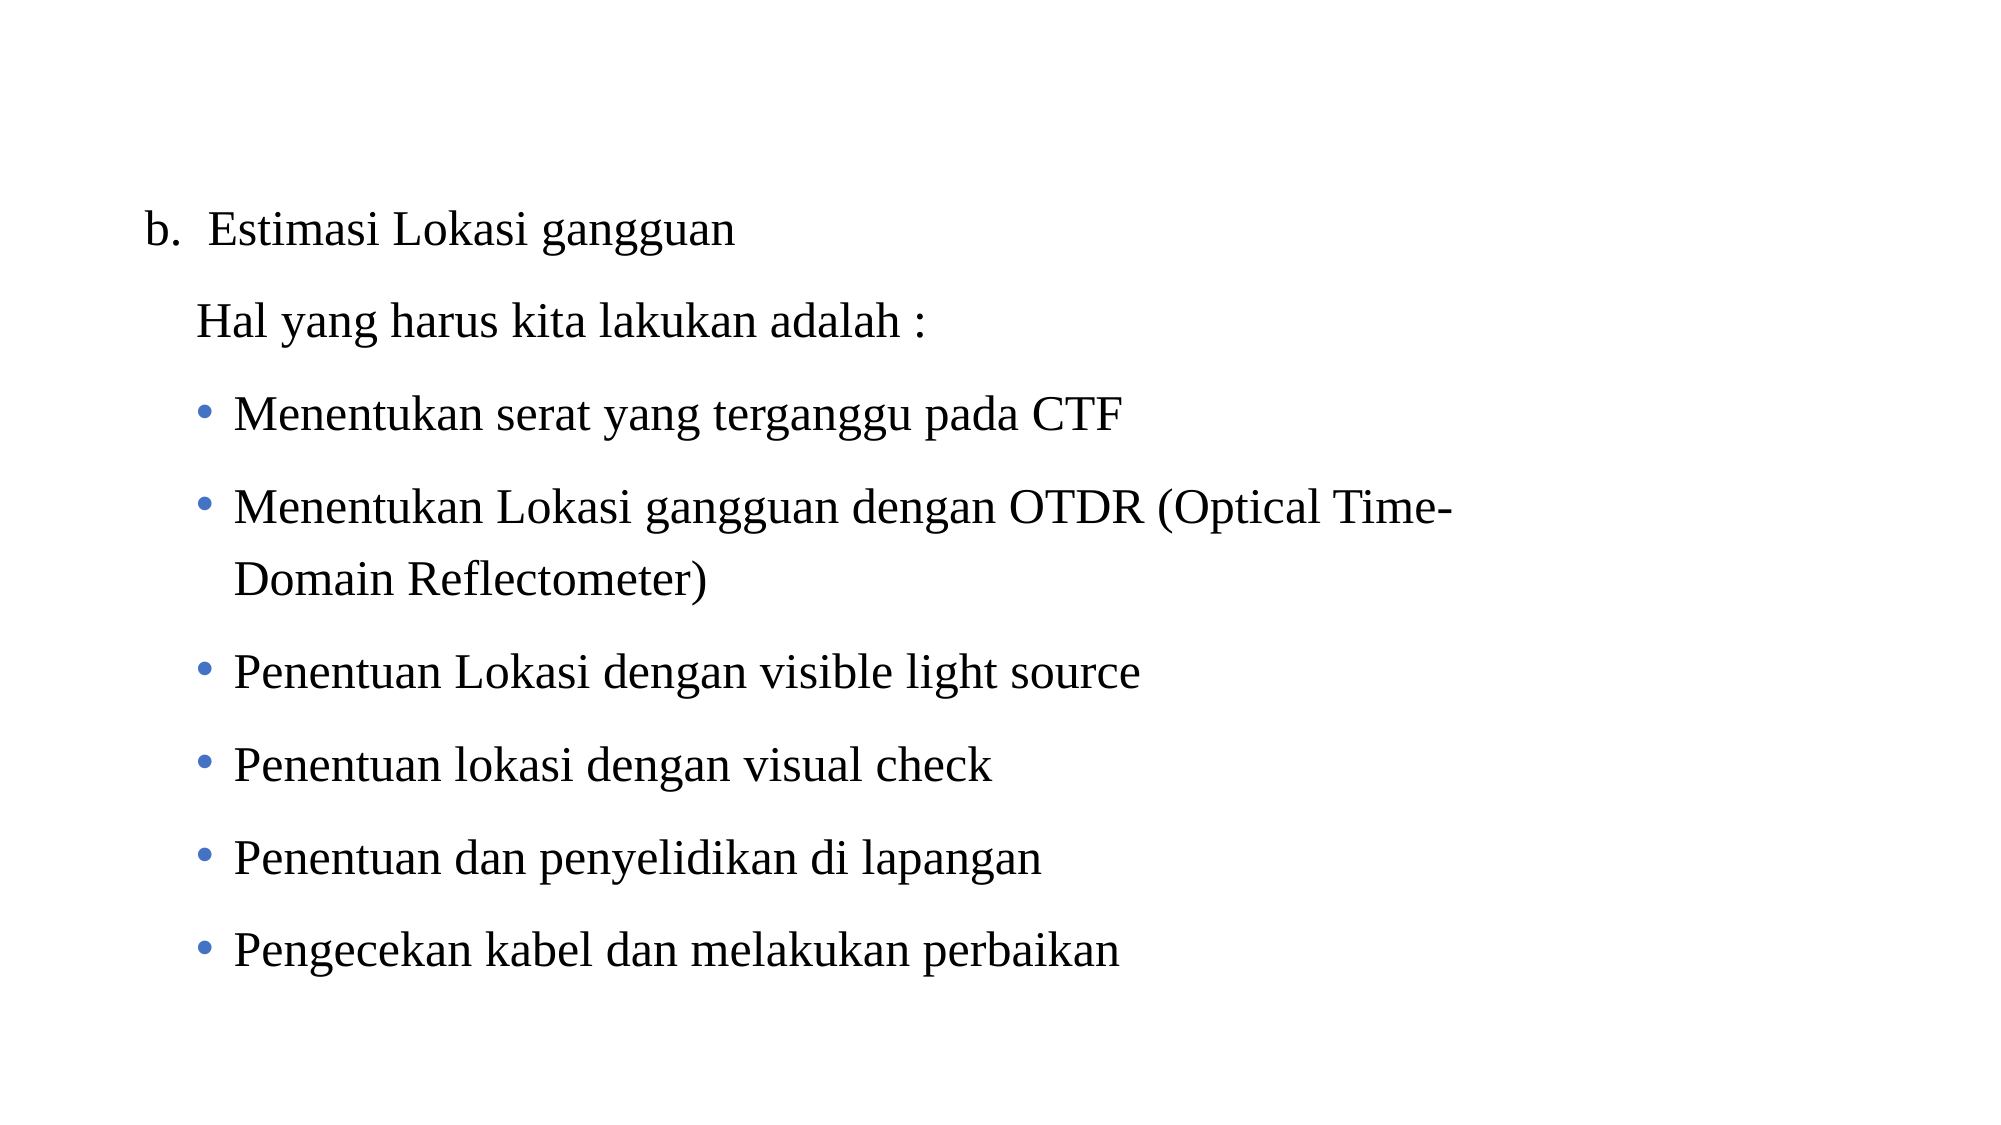

b.  Estimasi Lokasi gangguan
Hal yang harus kita lakukan adalah :
Menentukan serat yang terganggu pada CTF
Menentukan Lokasi gangguan dengan OTDR (Optical Time-Domain Reflectometer)
Penentuan Lokasi dengan visible light source
Penentuan lokasi dengan visual check
Penentuan dan penyelidikan di lapangan
Pengecekan kabel dan melakukan perbaikan